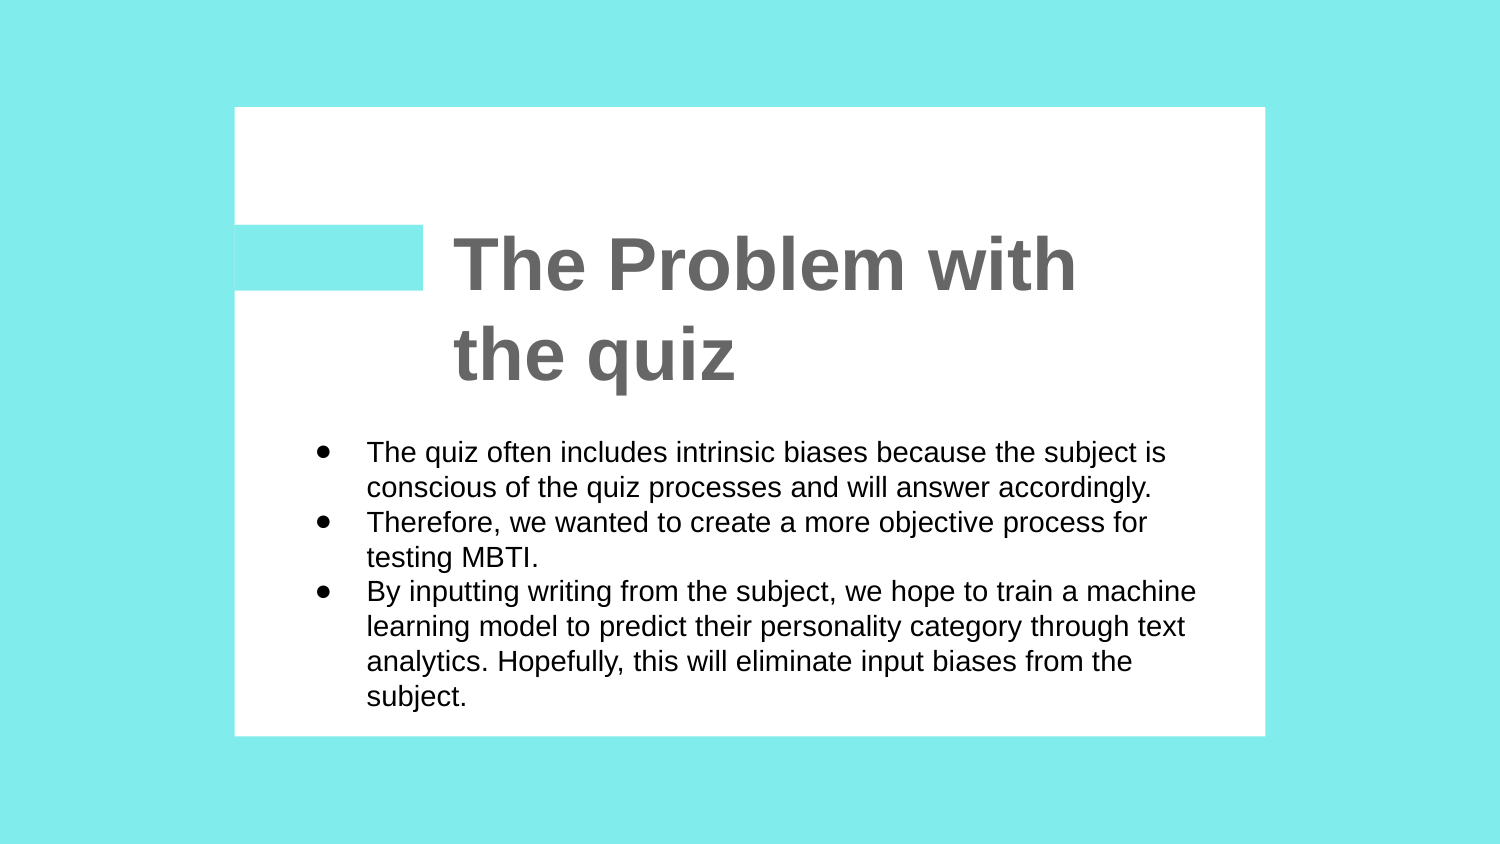

# The Problem with the quiz

The quiz often includes intrinsic biases because the subject is conscious of the quiz processes and will answer accordingly.
Therefore, we wanted to create a more objective process for testing MBTI.
By inputting writing from the subject, we hope to train a machine learning model to predict their personality category through text analytics. Hopefully, this will eliminate input biases from the subject.